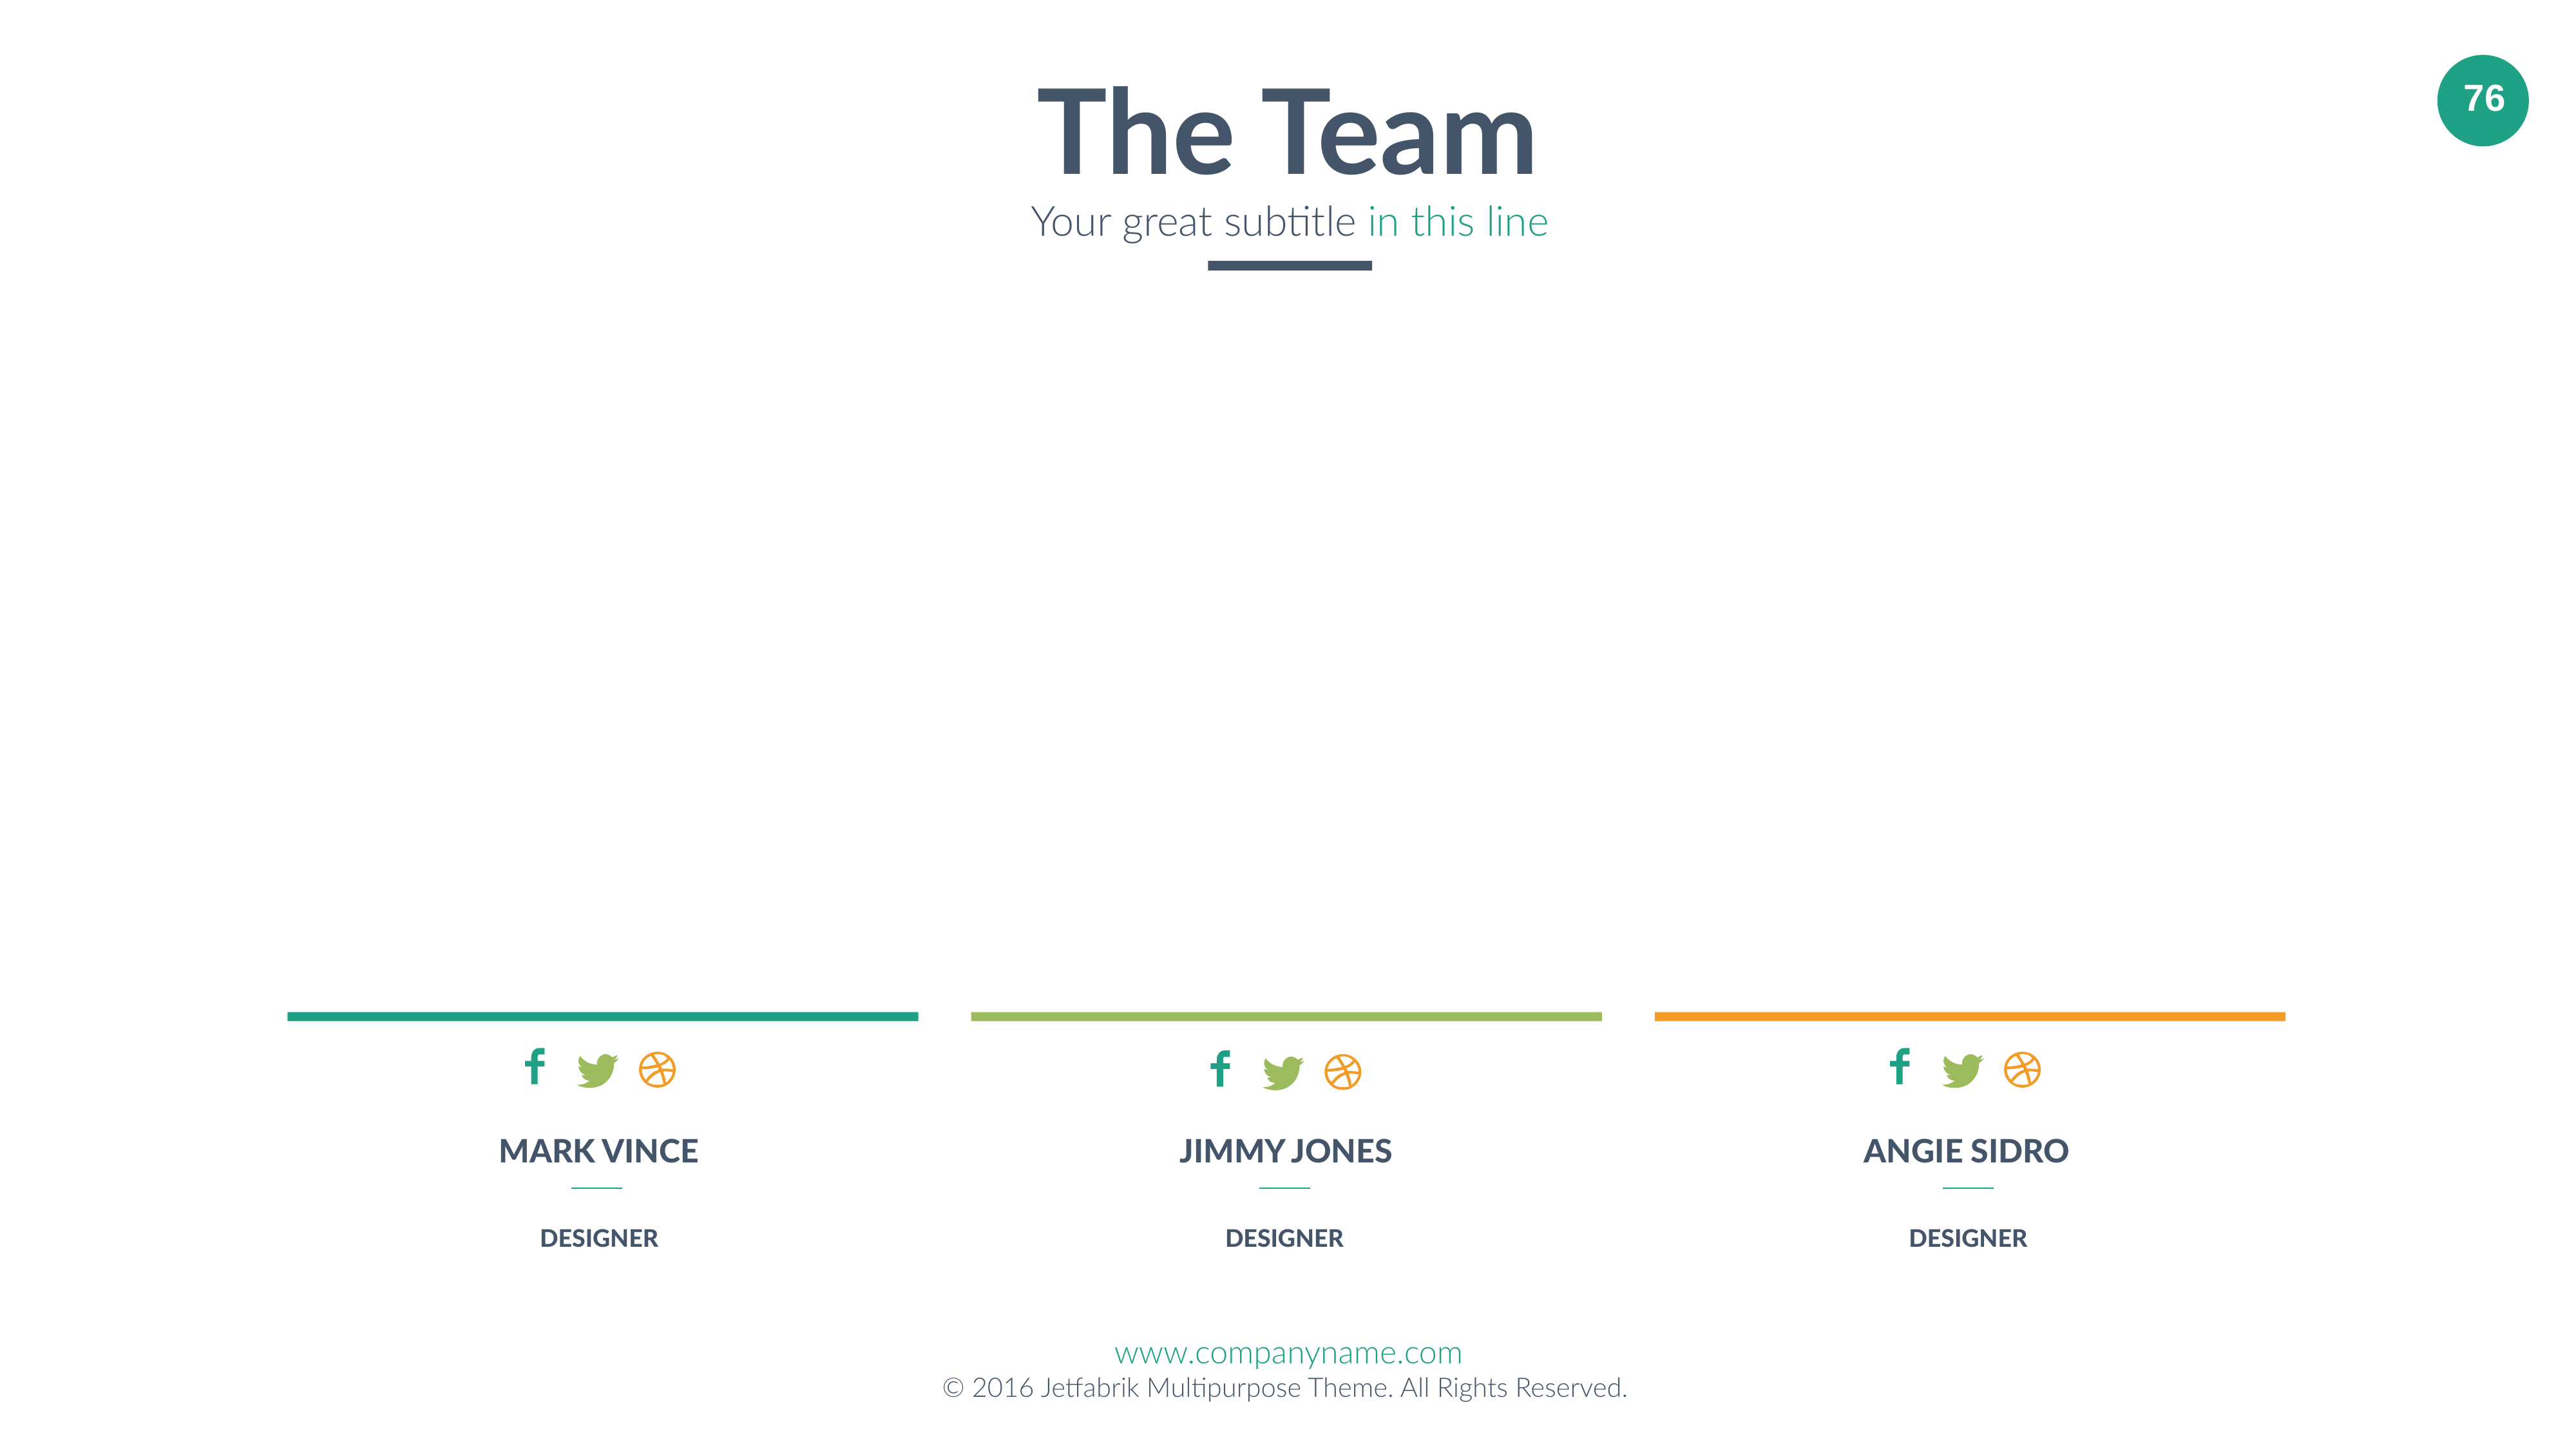

The Team
Your great subtitle in this line

MARK VINCE
JIMMY JONES
ANGIE SIDRO
DESIGNER
DESIGNER
DESIGNER